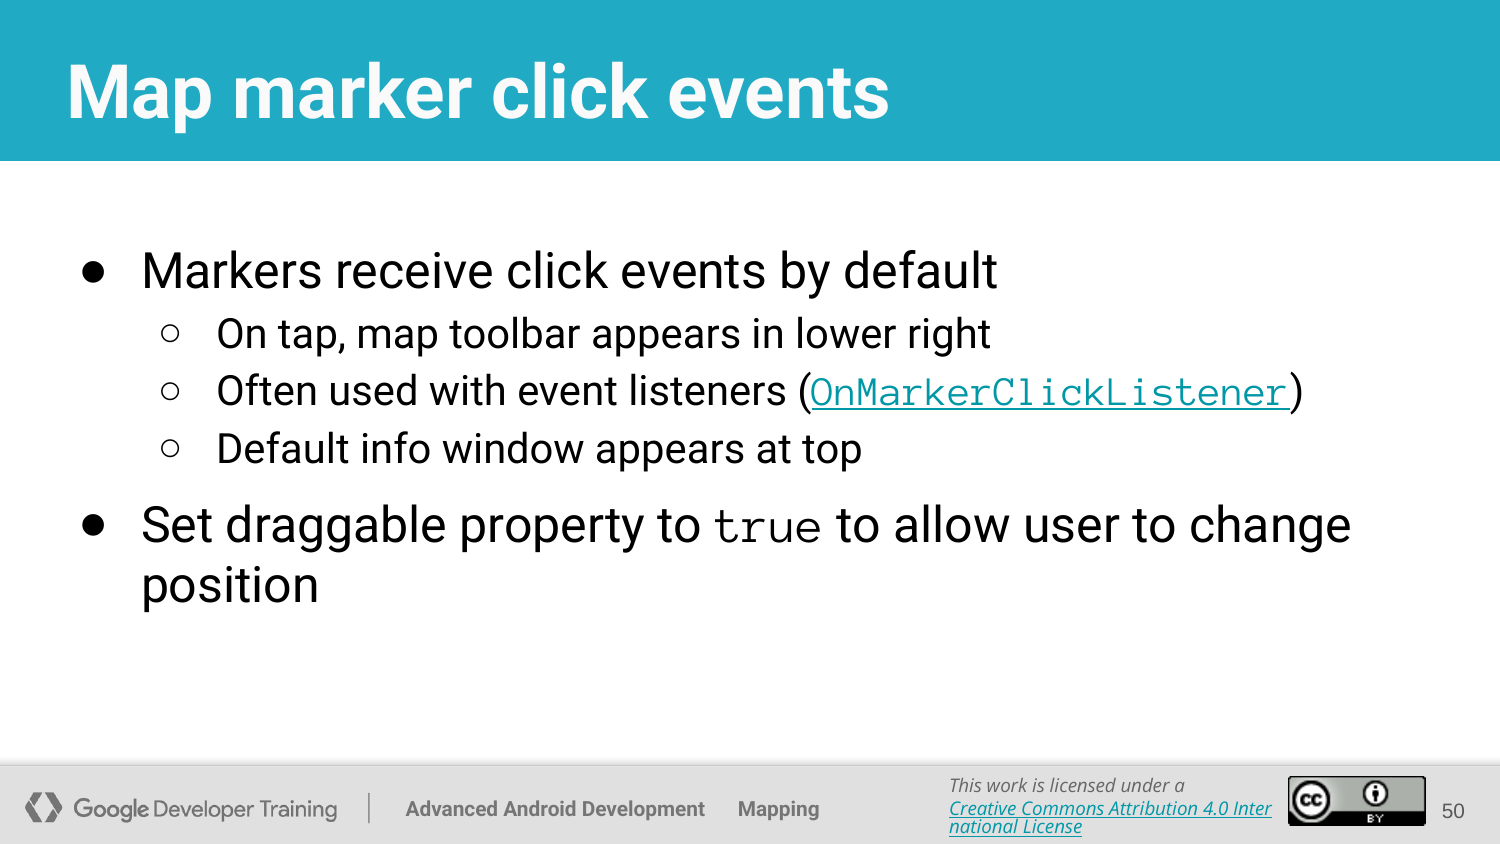

# Map marker click events
Markers receive click events by default
On tap, map toolbar appears in lower right
Often used with event listeners (OnMarkerClickListener)
Default info window appears at top
Set draggable property to true to allow user to change position
50